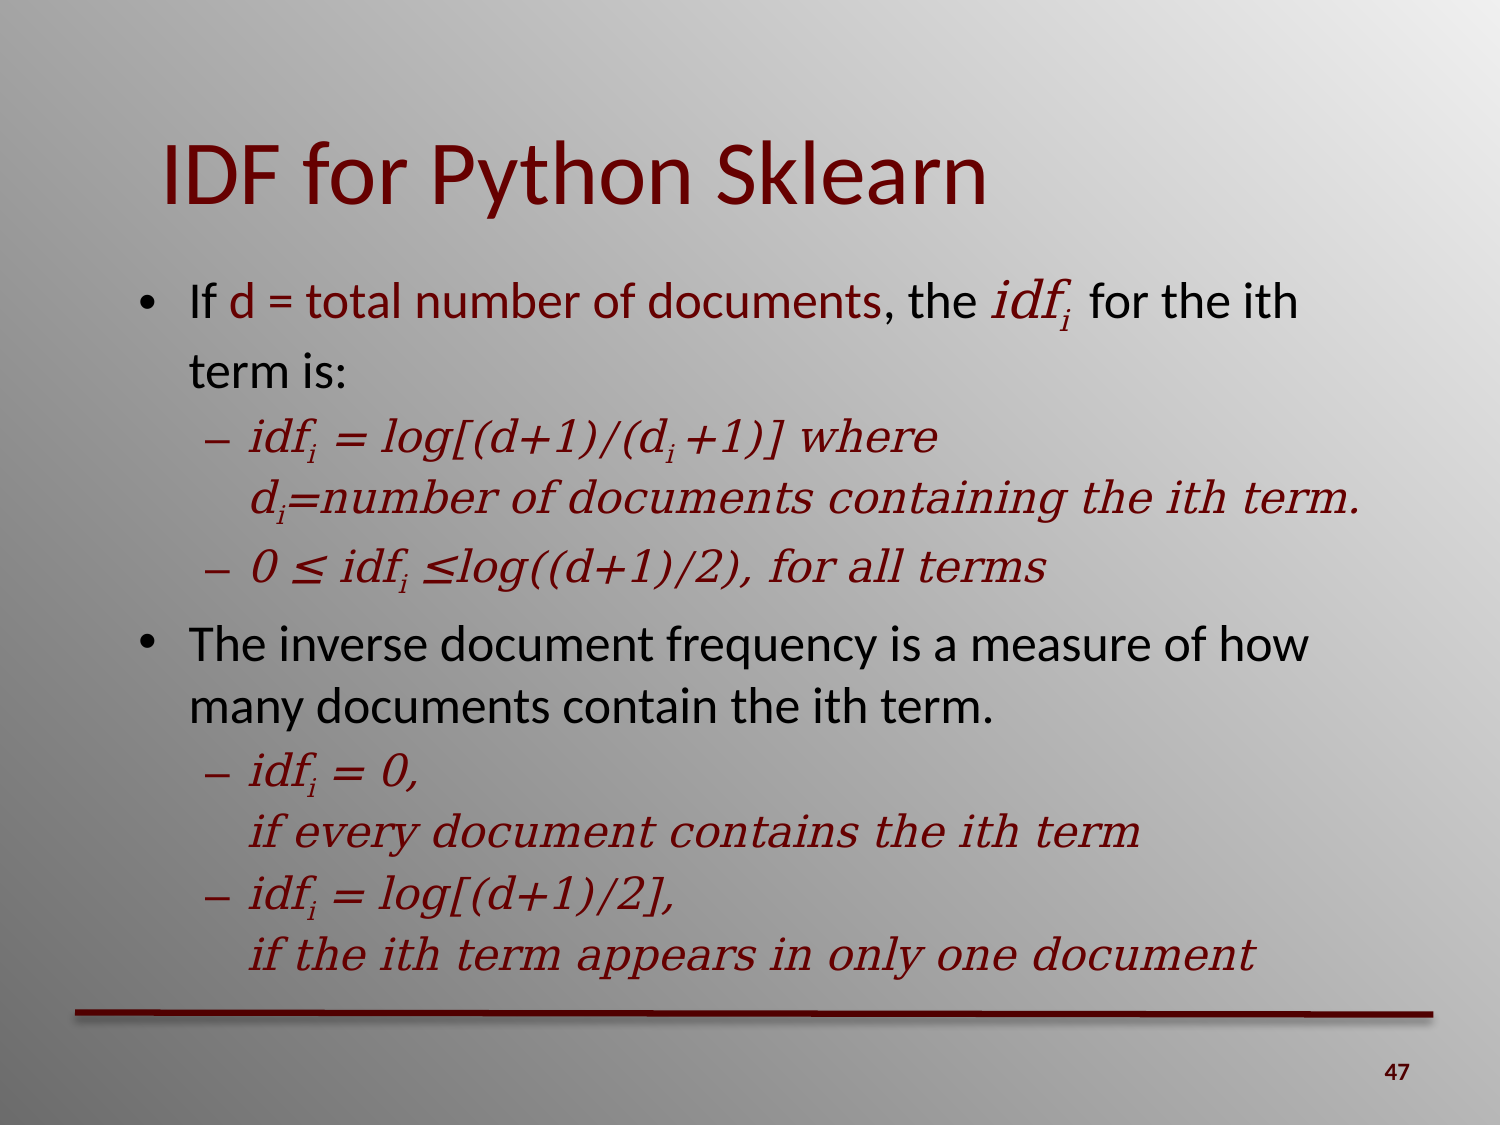

# IDF for Python Sklearn
If d = total number of documents, the idfi  for the ith term is:
idfi  = log[(d+1)/(di +1)] where
di=number of documents containing the ith term.
0 ≤ idfi ≤log((d+1)/2), for all terms
The inverse document frequency is a measure of how many documents contain the ith term.
idfi = 0,
if every document contains the ith term
idfi = log[(d+1)/2],
if the ith term appears in only one document

47